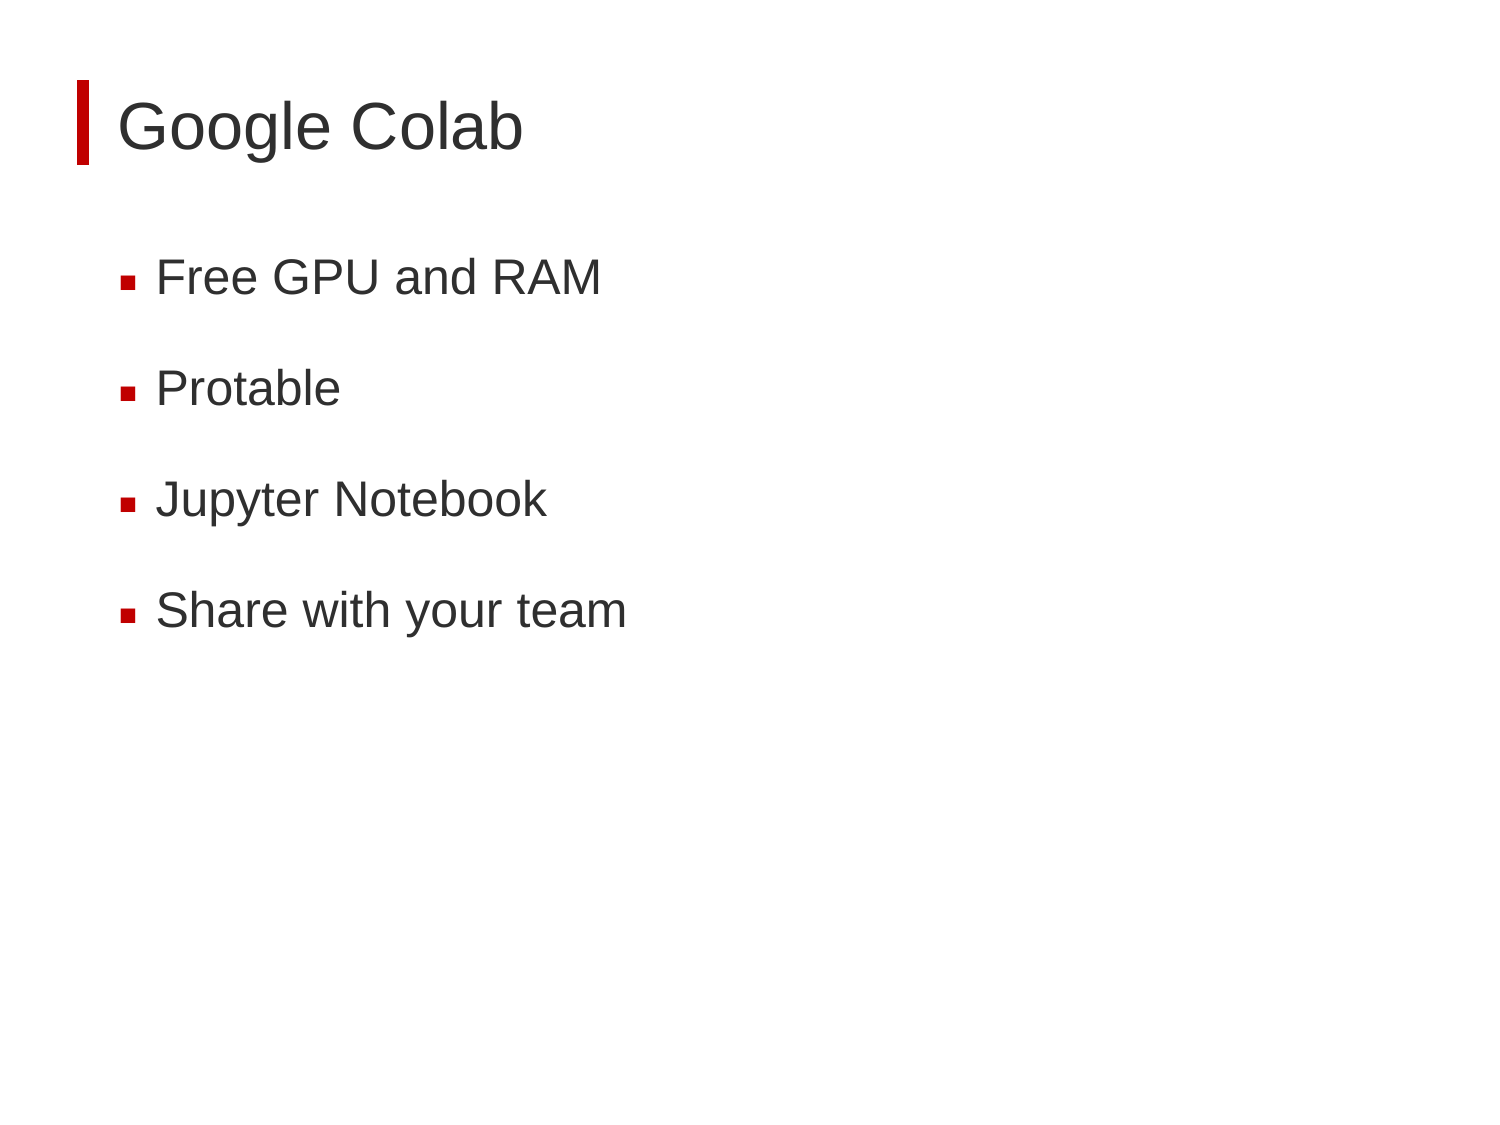

# Google Colab
Free GPU and RAM
Protable
Jupyter Notebook
Share with your team